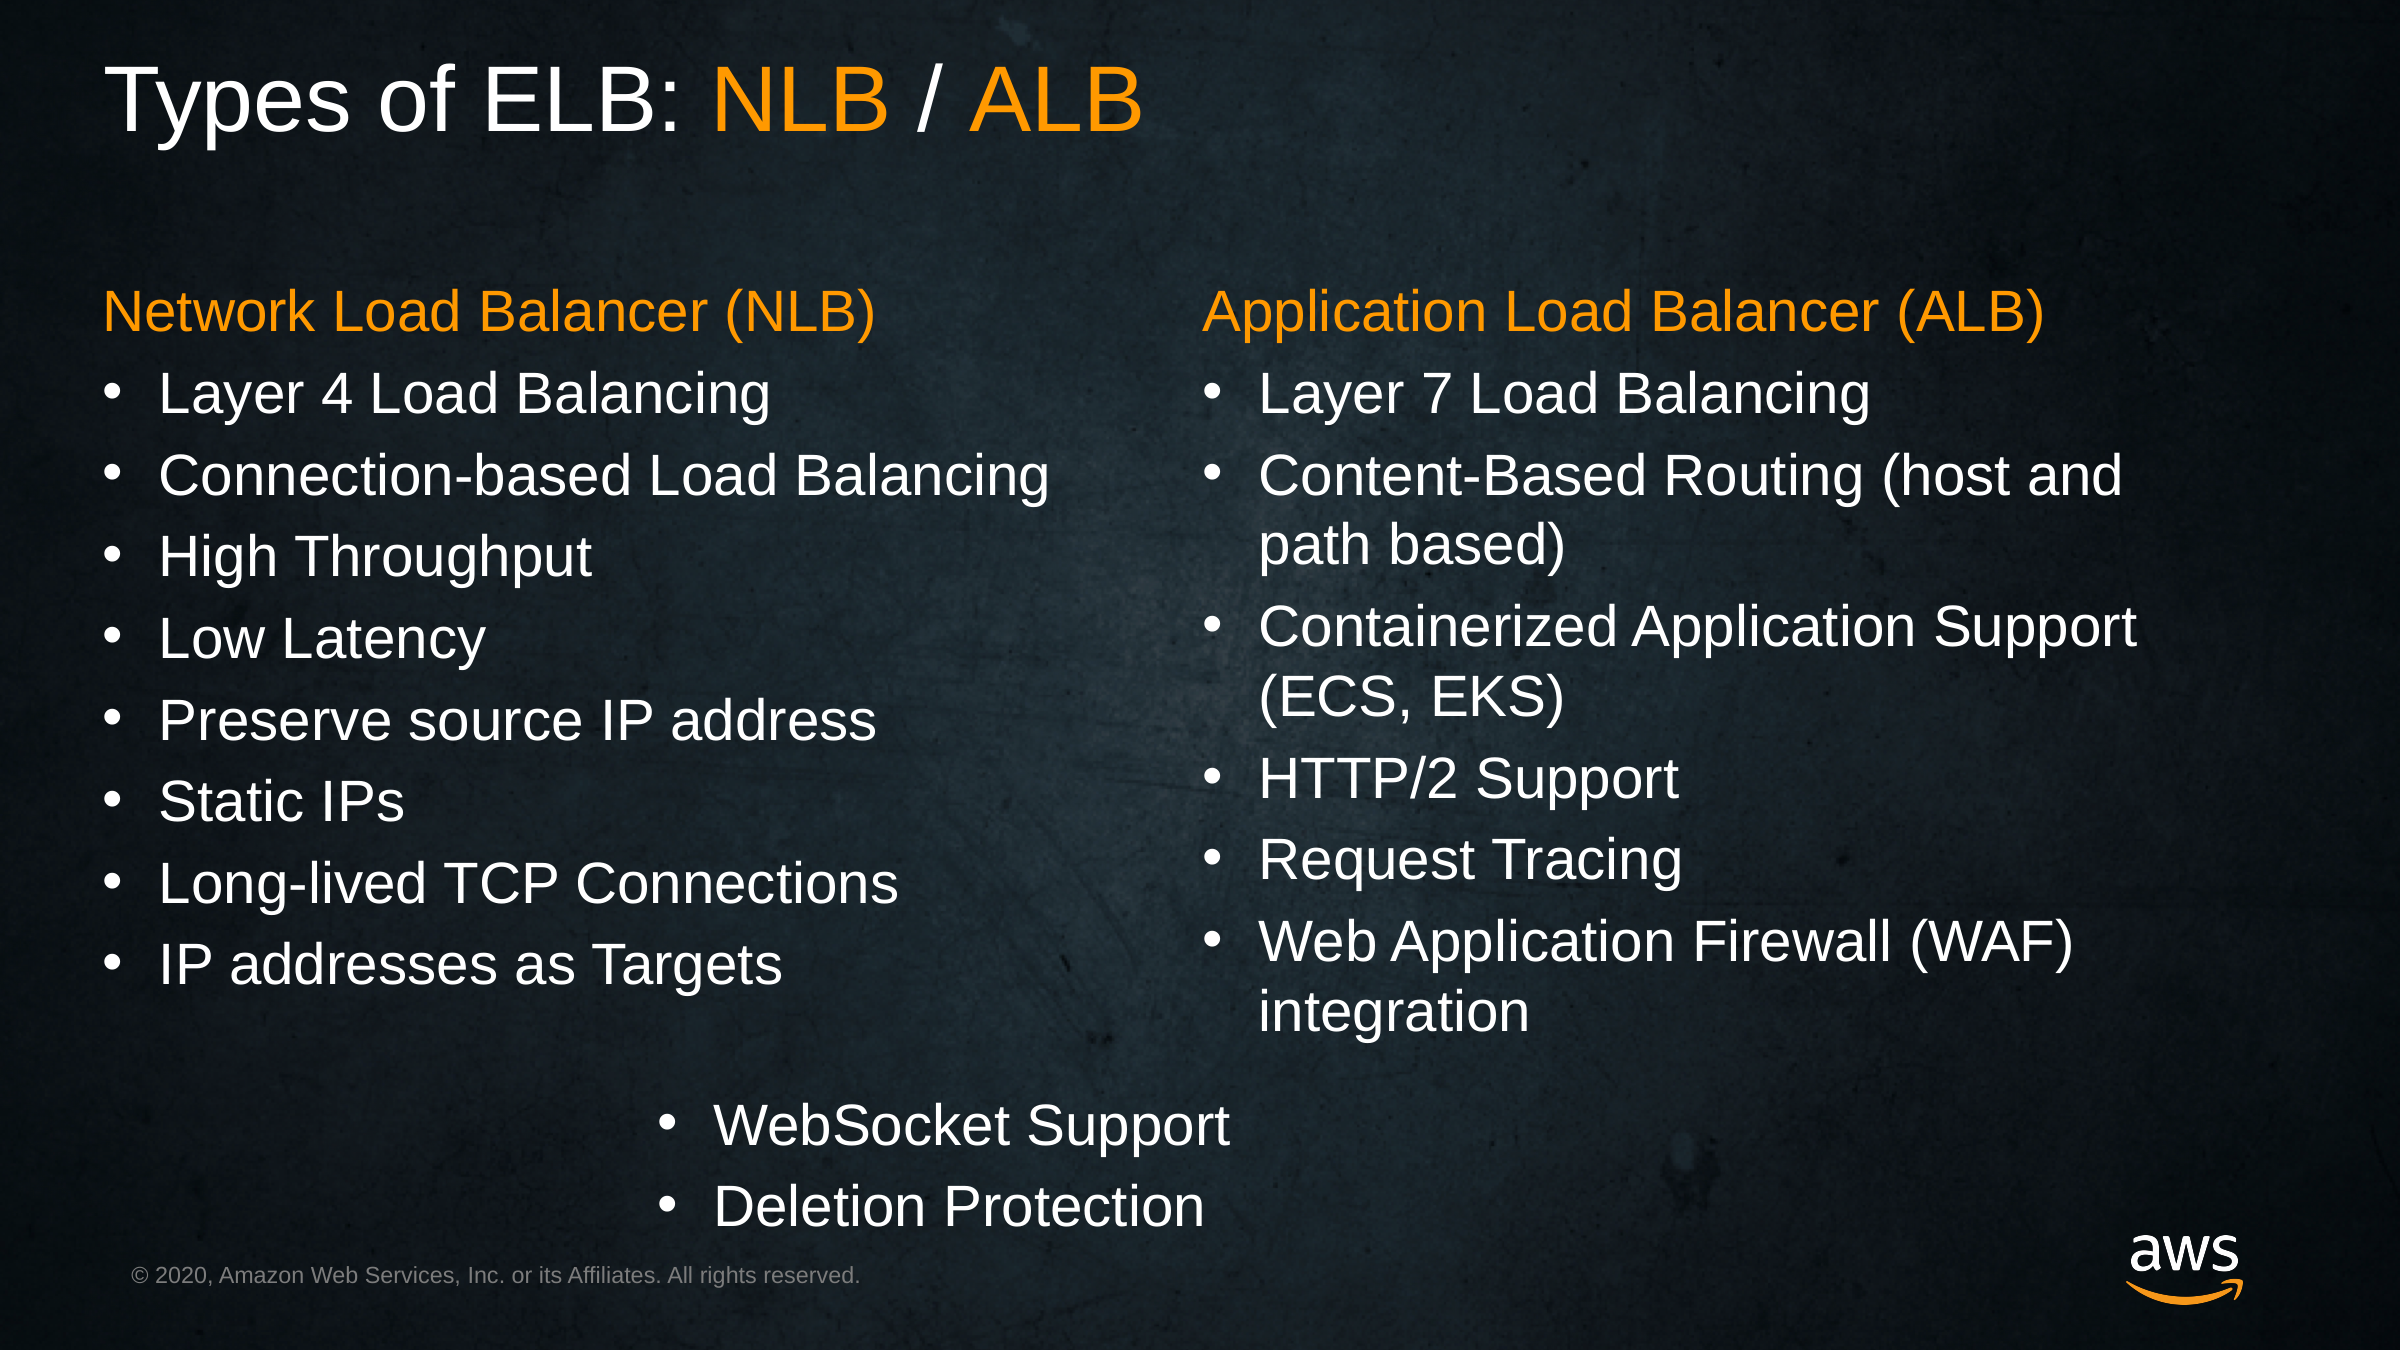

# Types of ELB: NLB / ALB
Network Load Balancer (NLB)
Layer 4 Load Balancing
Connection-based Load Balancing
High Throughput
Low Latency
Preserve source IP address
Static IPs
Long-lived TCP Connections
IP addresses as Targets

Application Load Balancer (ALB)
Layer 7 Load Balancing
Content-Based Routing (host and path based)
Containerized Application Support (ECS, EKS)
HTTP/2 Support
Request Tracing
Web Application Firewall (WAF) integration

WebSocket Support
Deletion Protection